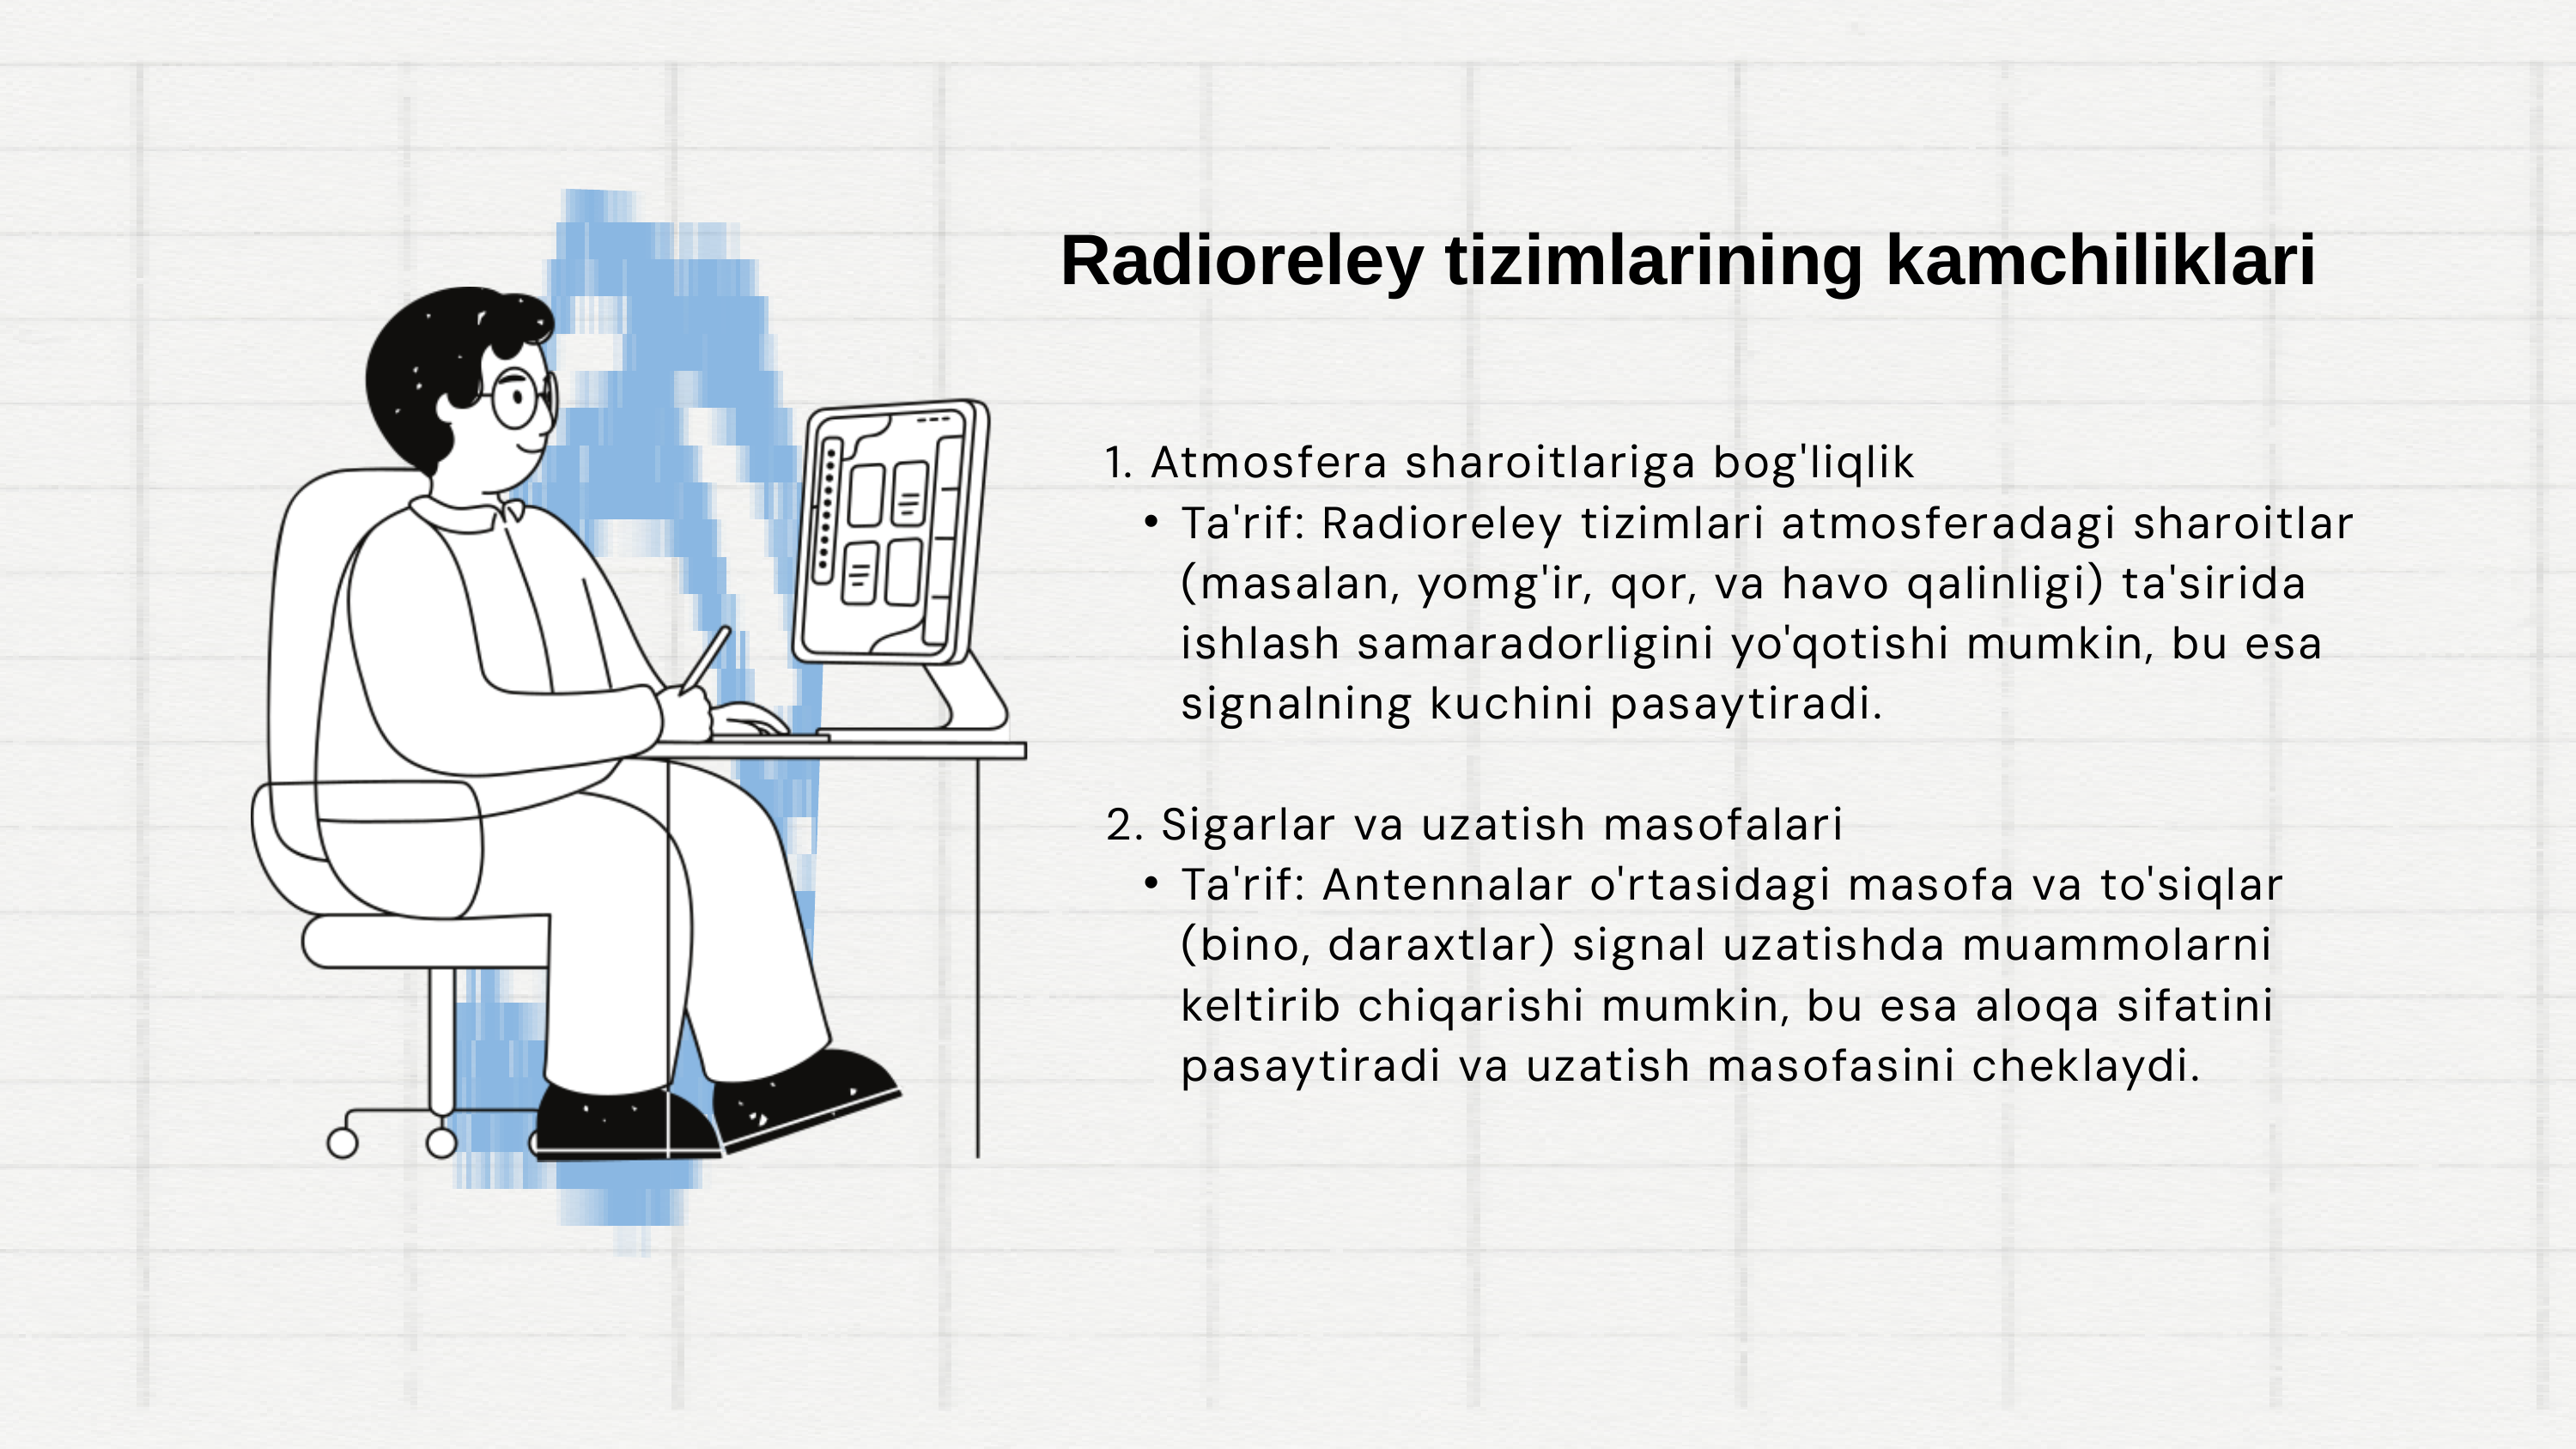

Radioreley tizimlarining kamchiliklari

1. Atmosfera sharoitlariga bog'liqlik
Ta'rif: Radioreley tizimlari atmosferadagi sharoitlar (masalan, yomg'ir, qor, va havo qalinligi) ta'sirida ishlash samaradorligini yo'qotishi mumkin, bu esa signalning kuchini pasaytiradi.

2. Sigarlar va uzatish masofalari
Ta'rif: Antennalar o'rtasidagi masofa va to'siqlar (bino, daraxtlar) signal uzatishda muammolarni keltirib chiqarishi mumkin, bu esa aloqa sifatini pasaytiradi va uzatish masofasini cheklaydi.